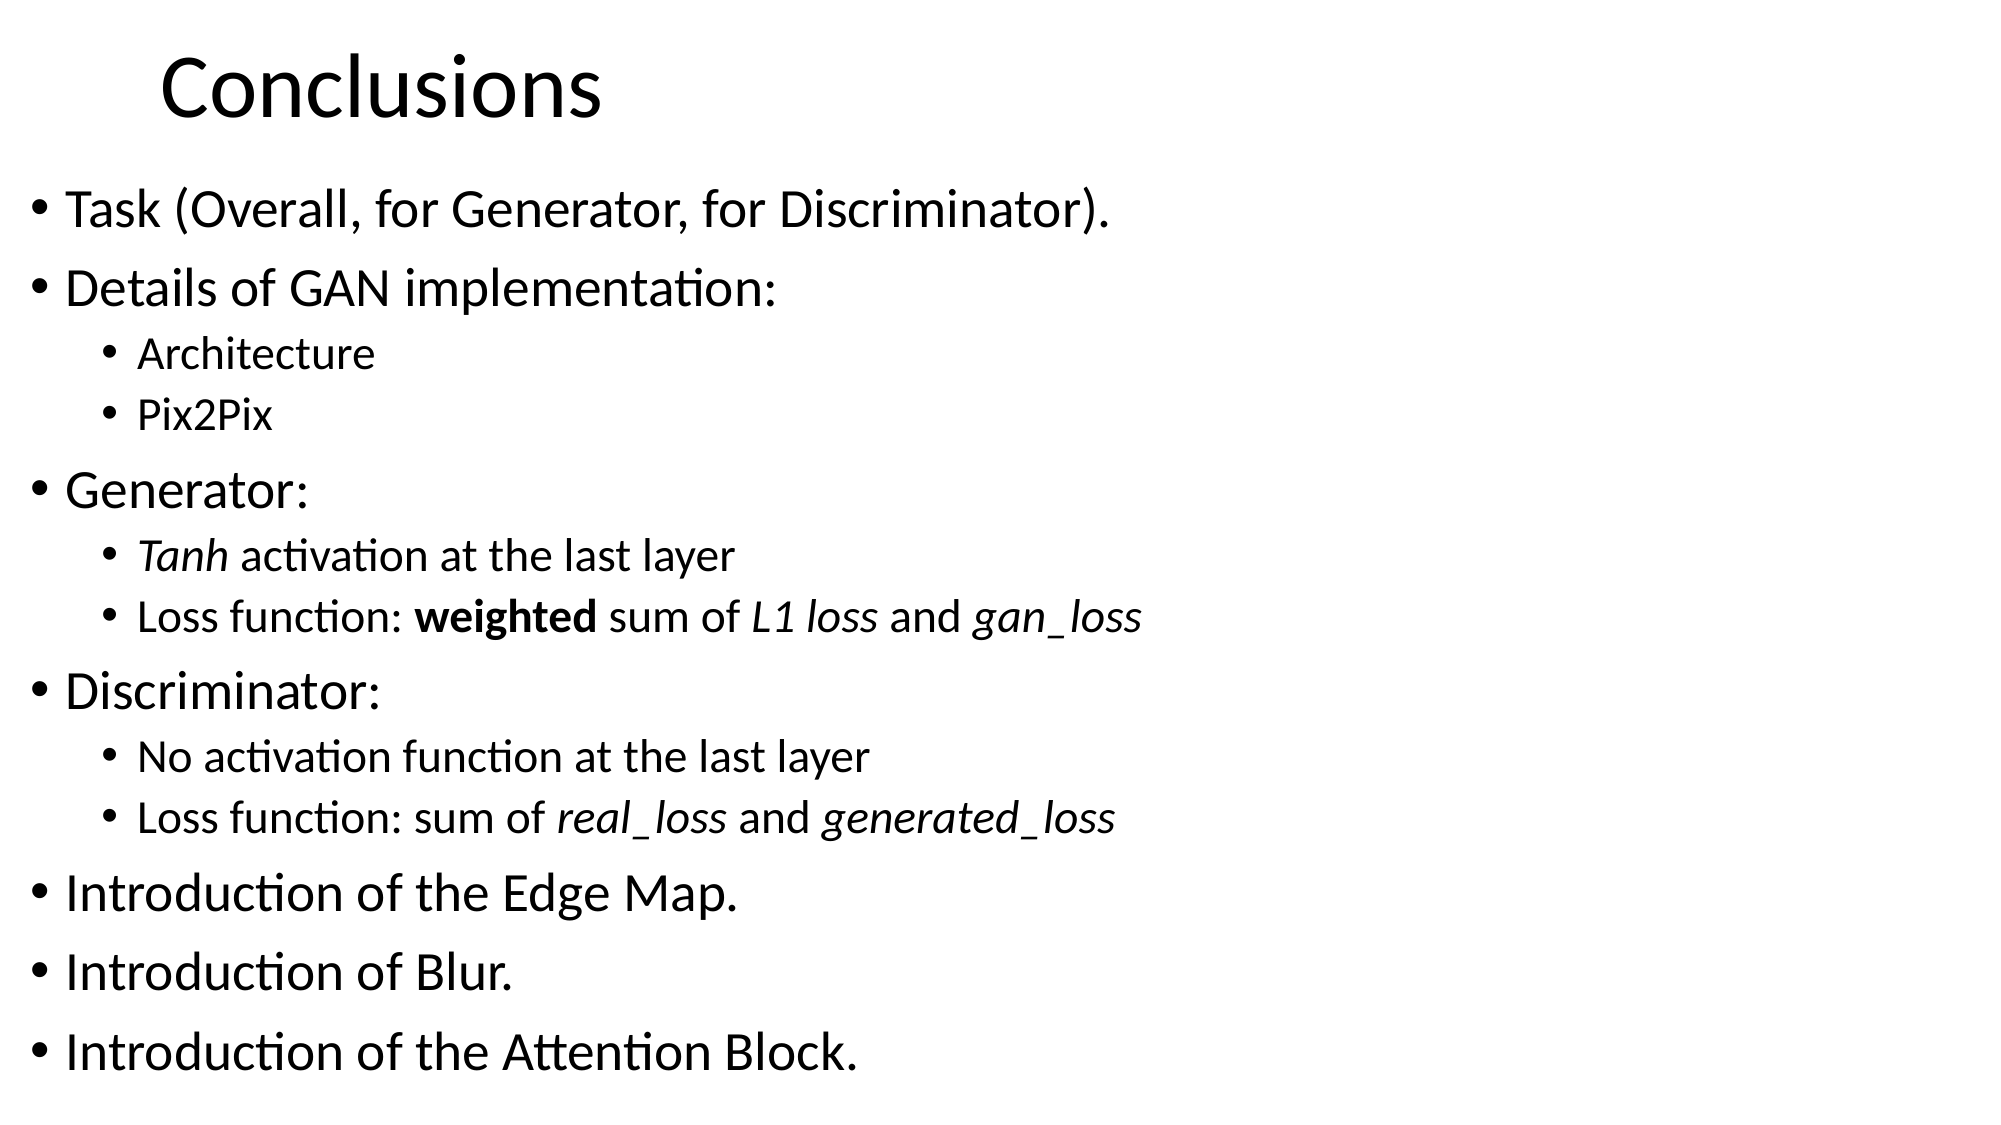

# Conclusions
Task (Overall, for Generator, for Discriminator).
Details of GAN implementation:
Architecture
Pix2Pix
Generator:
Tanh activation at the last layer
Loss function: weighted sum of L1 loss and gan_loss
Discriminator:
No activation function at the last layer
Loss function: sum of real_loss and generated_loss
Introduction of the Edge Map.
Introduction of Blur.
Introduction of the Attention Block.